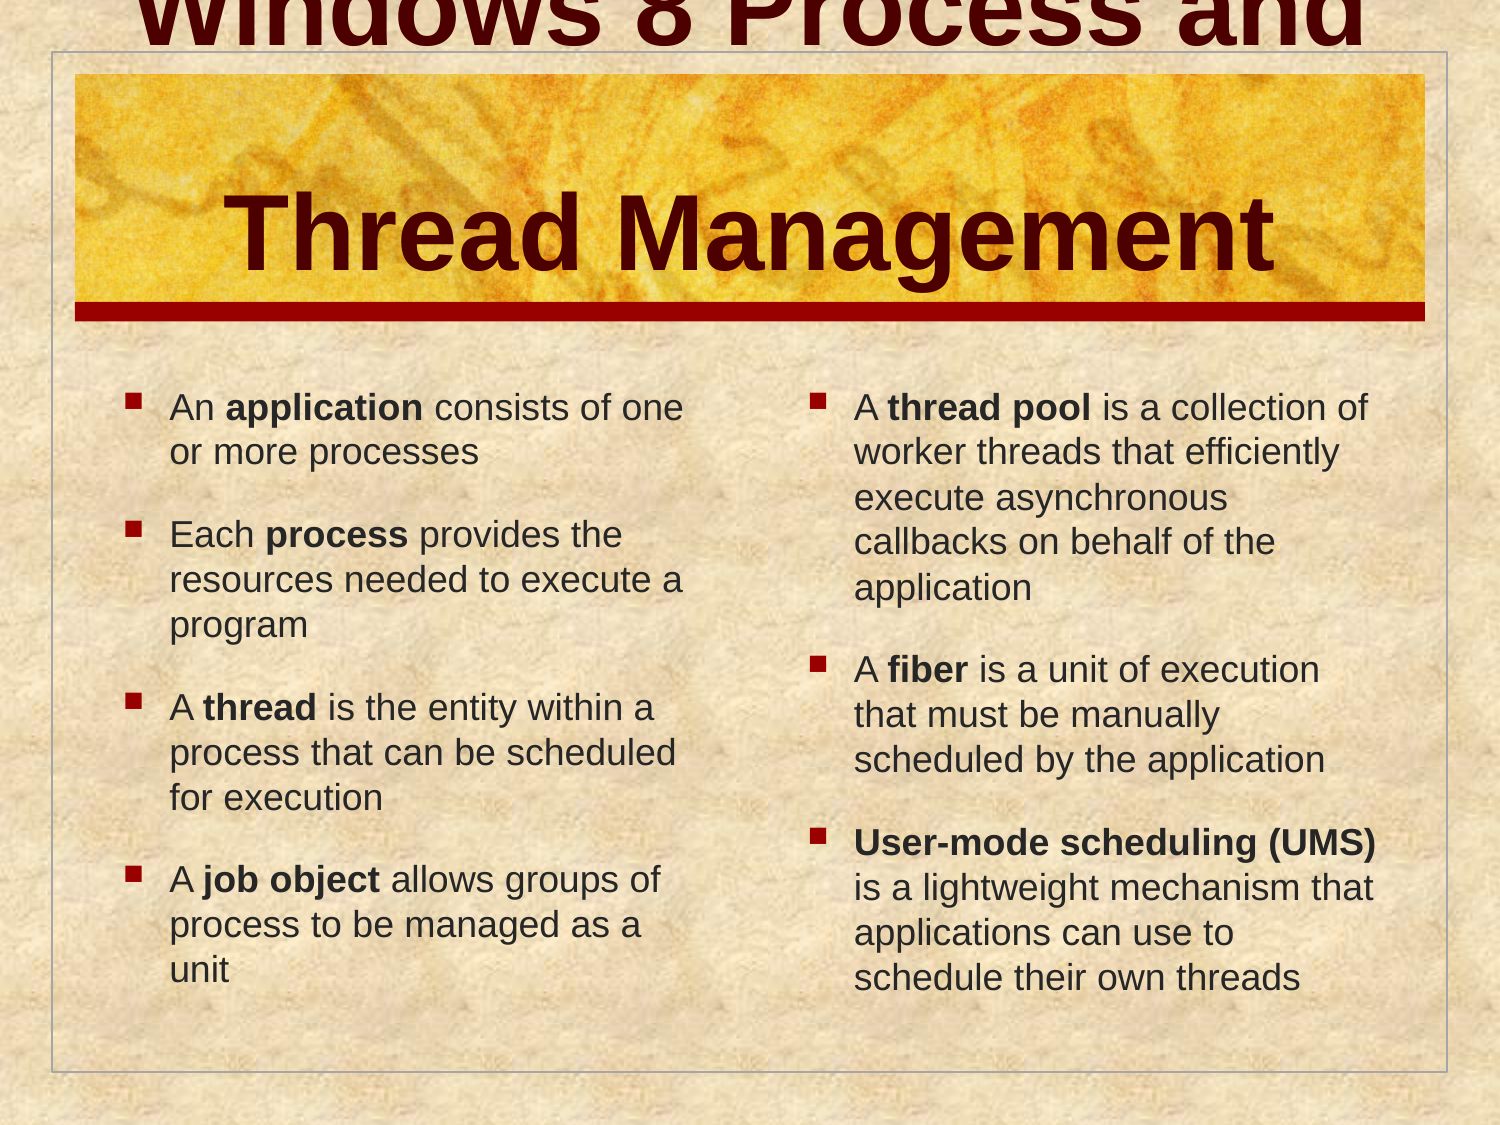

# Windows 8 Process and Thread Management
An application consists of one or more processes
Each process provides the resources needed to execute a program
A thread is the entity within a process that can be scheduled for execution
A job object allows groups of process to be managed as a unit
A thread pool is a collection of worker threads that efficiently execute asynchronous callbacks on behalf of the application
A fiber is a unit of execution that must be manually scheduled by the application
User-mode scheduling (UMS) is a lightweight mechanism that applications can use to schedule their own threads